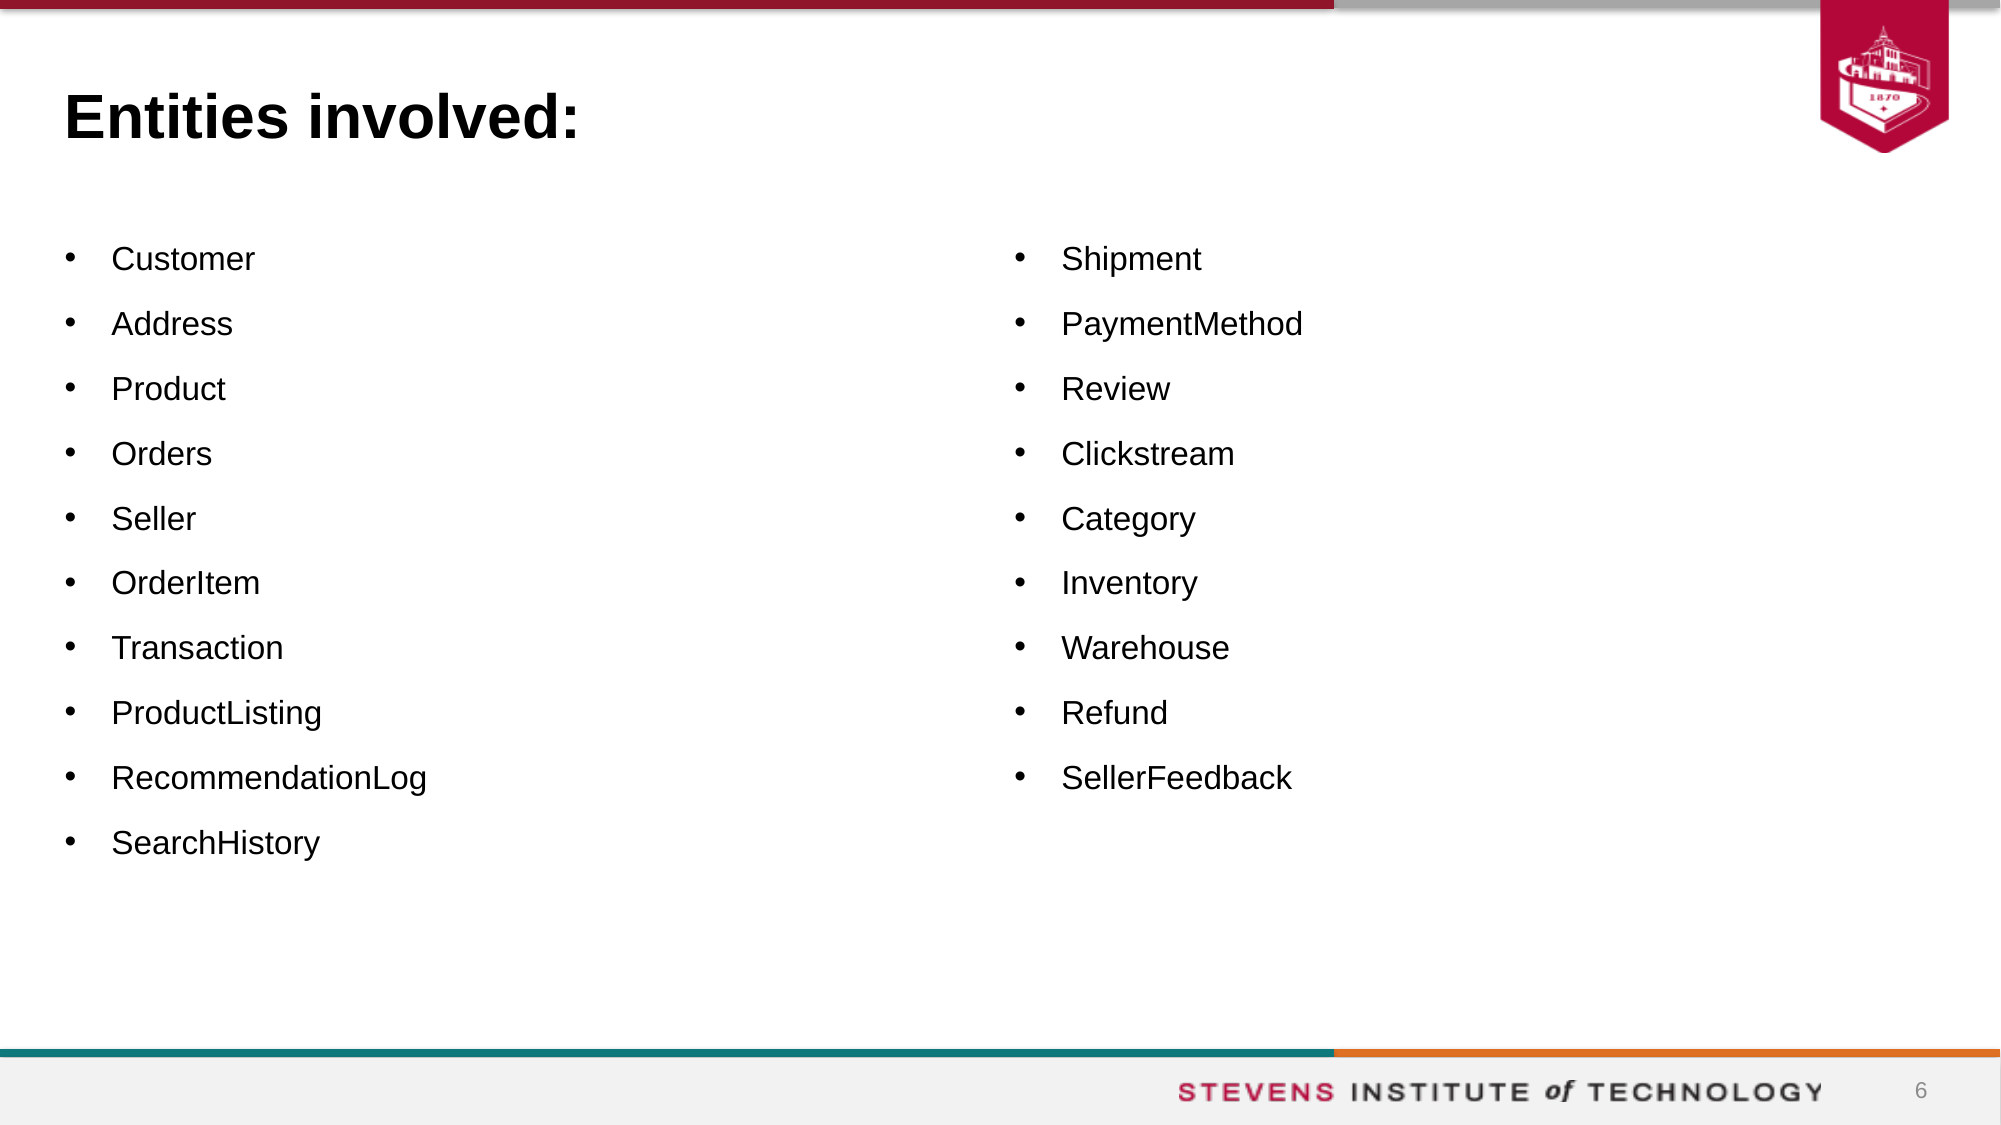

# Entities involved:
Customer
Address
Product
Orders
Seller
OrderItem
Transaction
ProductListing
RecommendationLog
SearchHistory

Shipment
PaymentMethod
Review
Clickstream
Category
Inventory
Warehouse
Refund
SellerFeedback
6